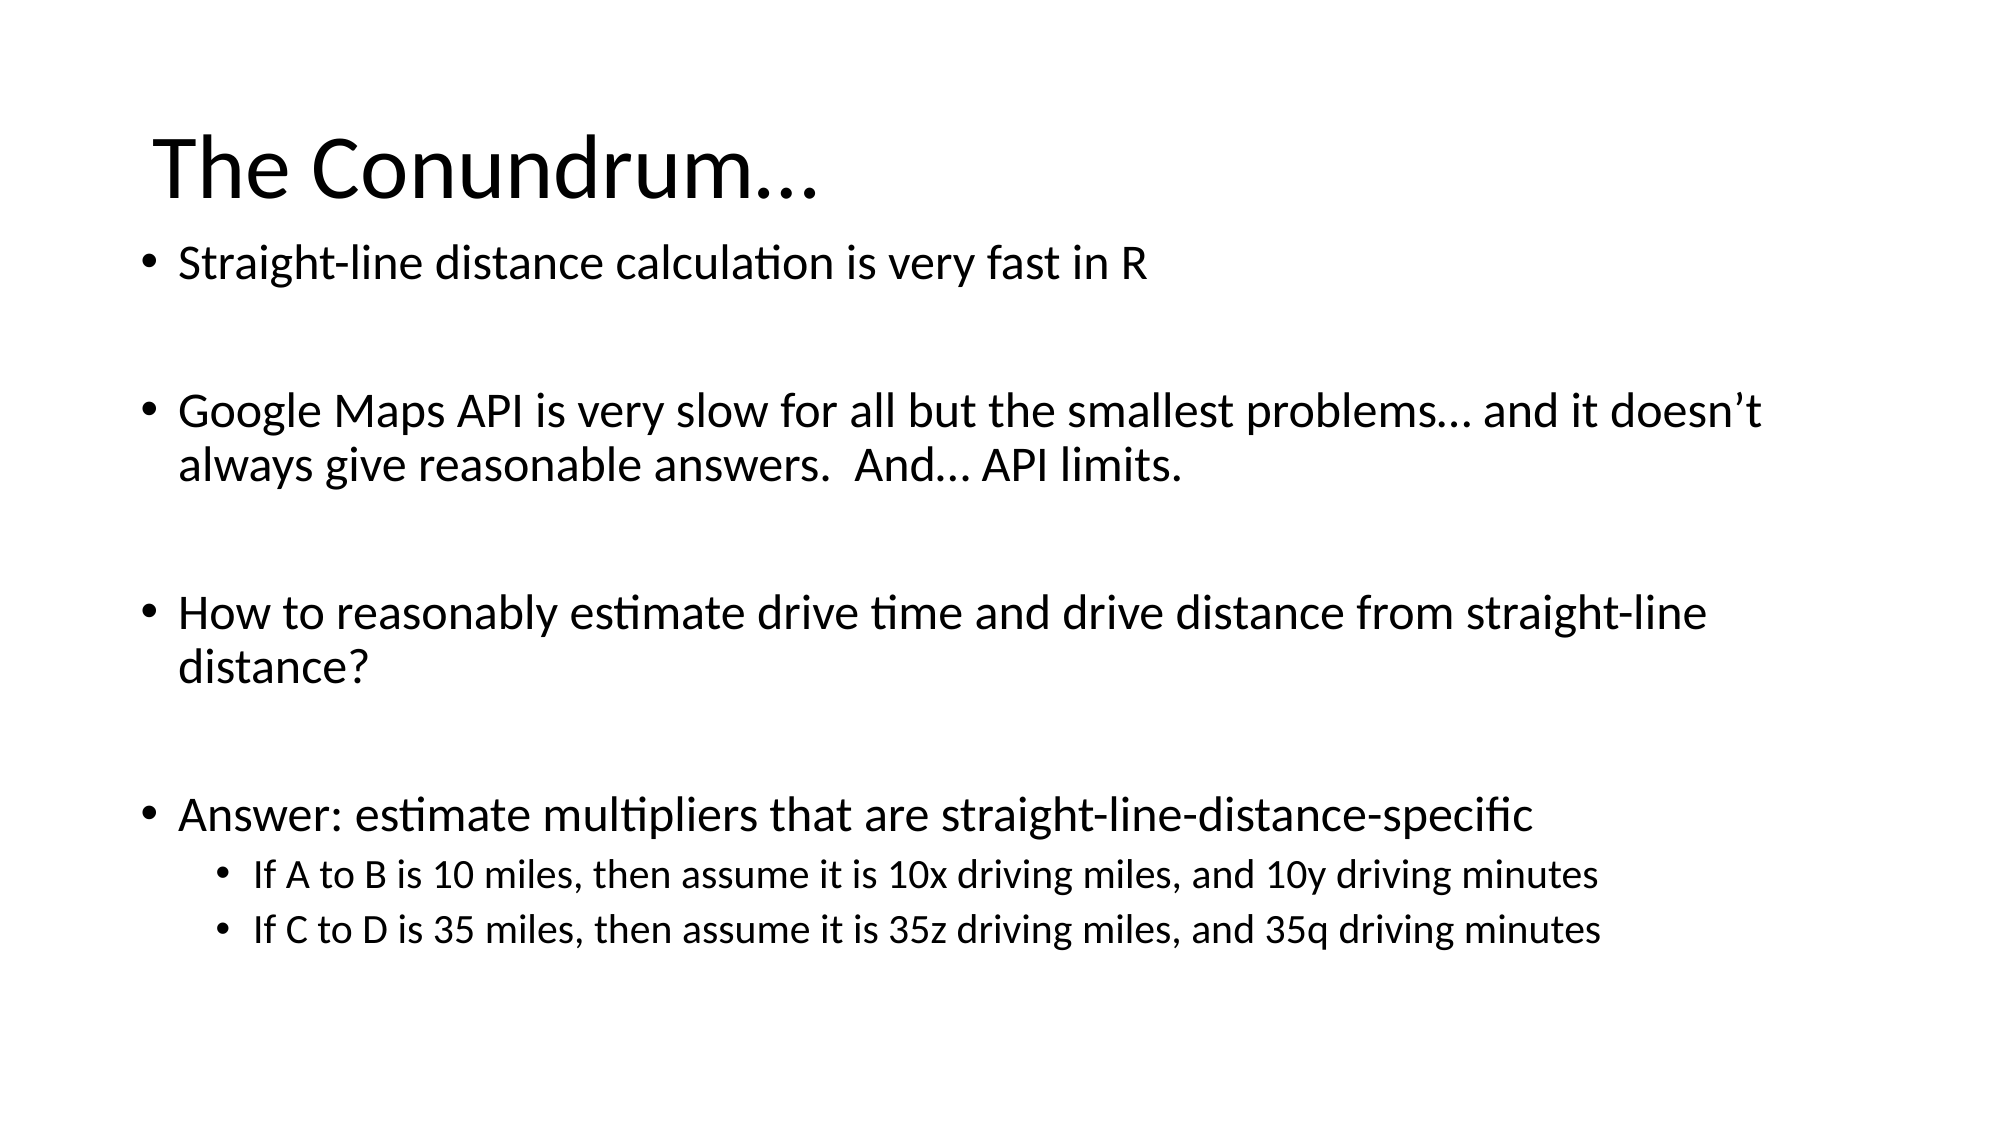

# The Conundrum…
Straight-line distance calculation is very fast in R

Google Maps API is very slow for all but the smallest problems… and it doesn’t always give reasonable answers.  And… API limits.

How to reasonably estimate drive time and drive distance from straight-line distance?

Answer: estimate multipliers that are straight-line-distance-specific
If A to B is 10 miles, then assume it is 10x driving miles, and 10y driving minutes
If C to D is 35 miles, then assume it is 35z driving miles, and 35q driving minutes